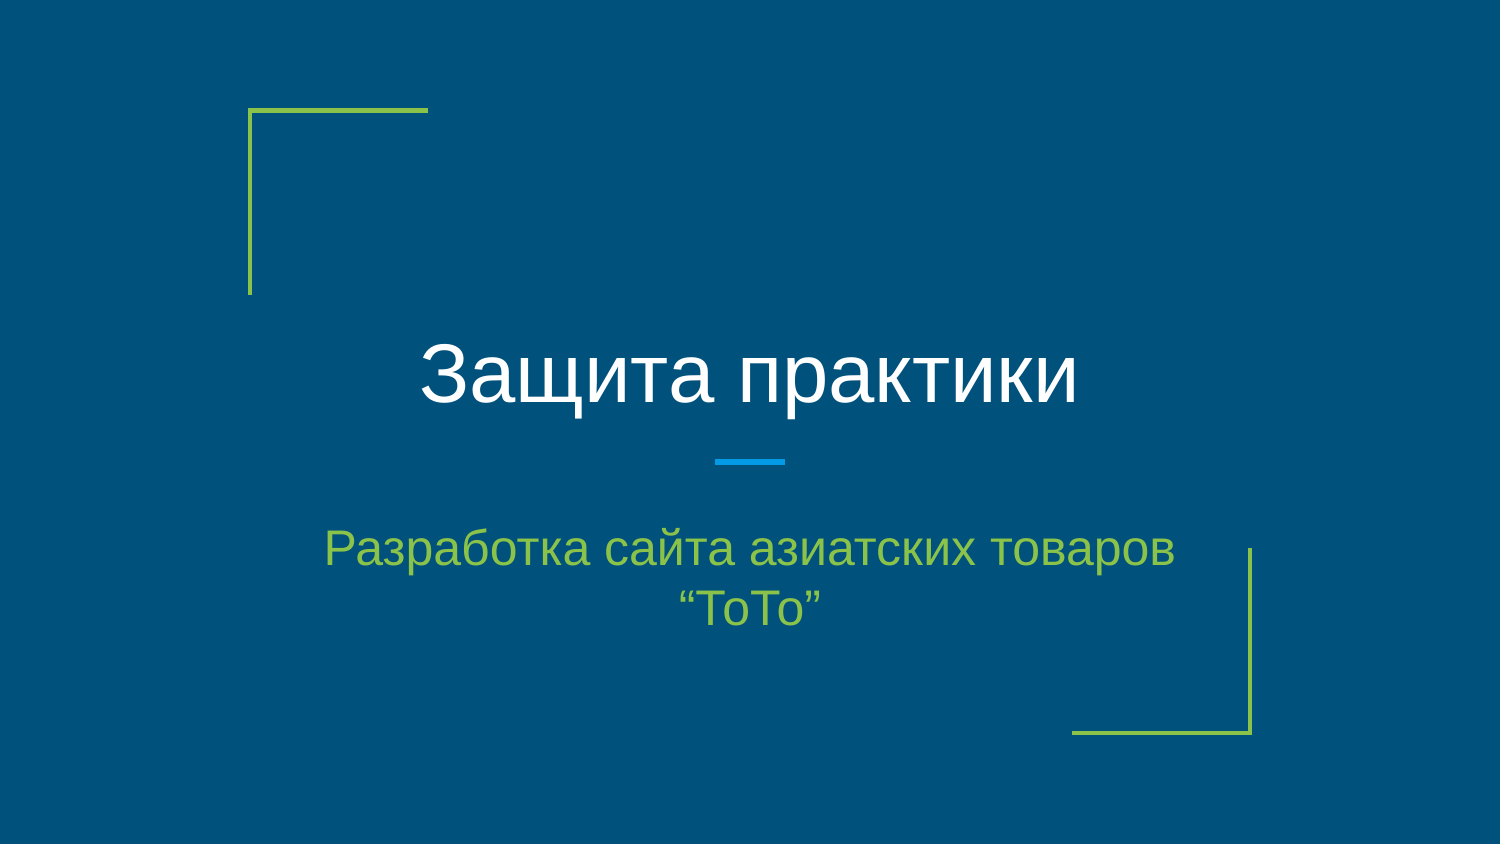

# Защита практики
Разработка сайта азиатских товаров “ТоТо”